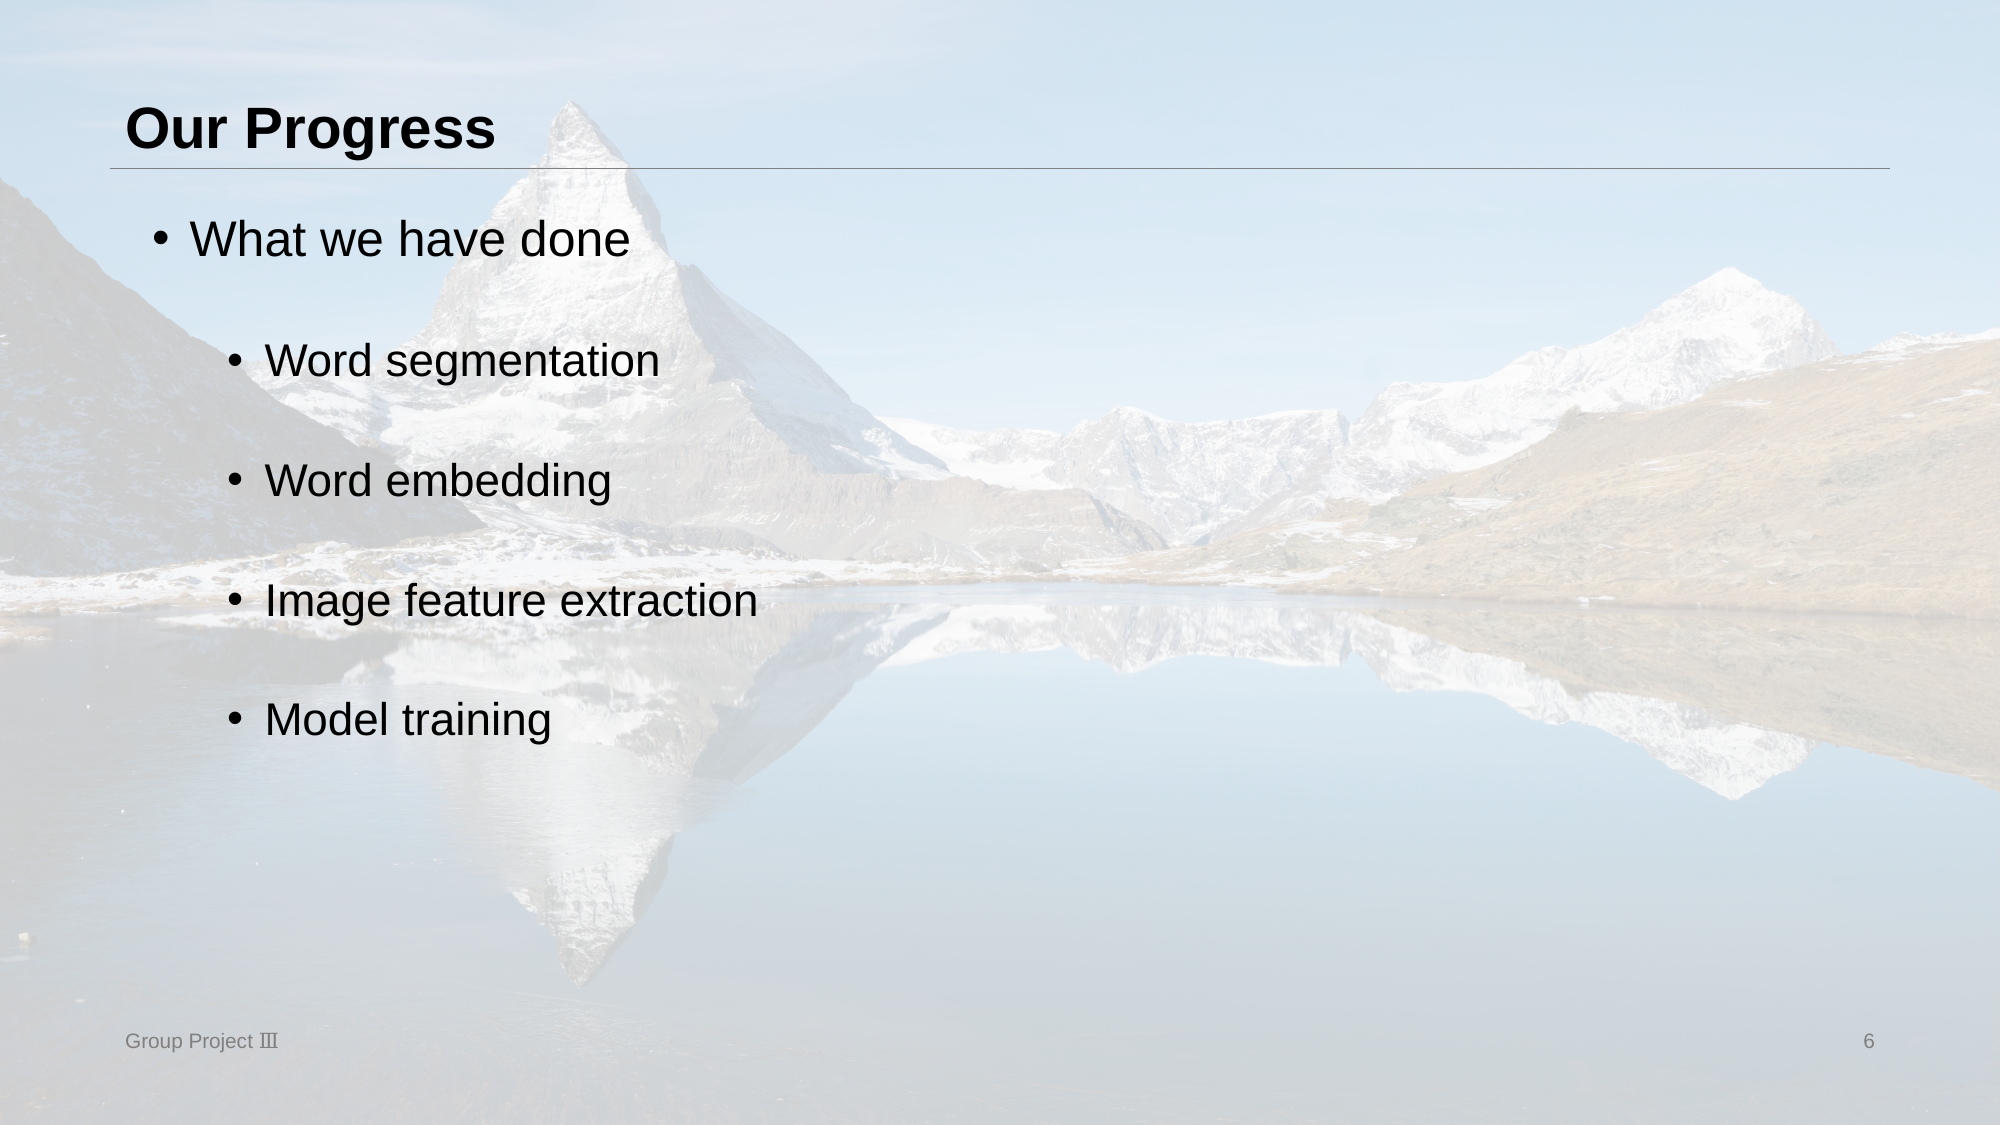

# Our Progress
What we have done

Word segmentation

Word embedding

Image feature extraction

Model training

Group Project Ⅲ
6